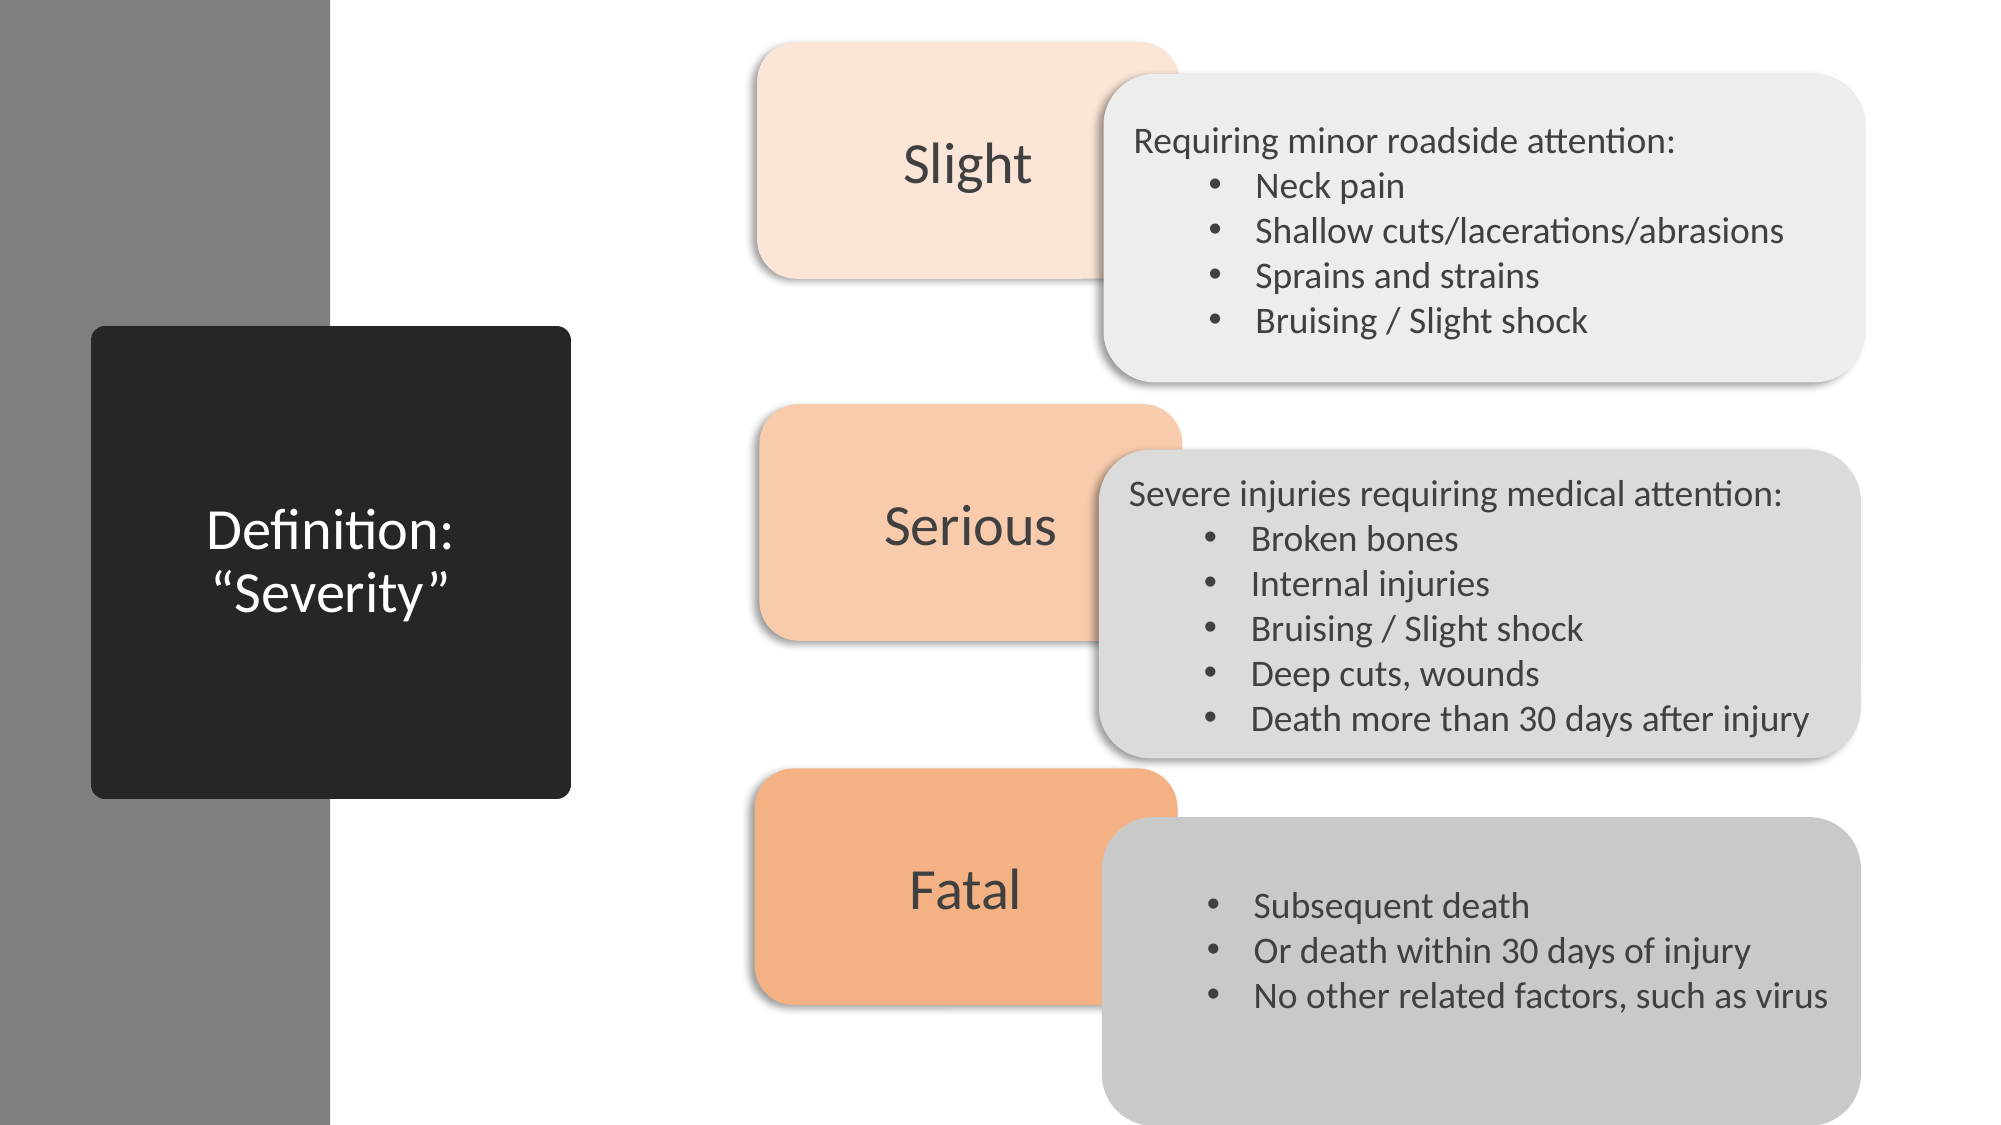

Slight
Requiring minor roadside attention:
Neck pain
Shallow cuts/lacerations/abrasions
Sprains and strains
Bruising / Slight shock
# Definition: “Severity”
Serious
Severe injuries requiring medical attention:
Broken bones
Internal injuries
Bruising / Slight shock
Deep cuts, wounds
Death more than 30 days after injury
Fatal
Subsequent death
Or death within 30 days of injury
No other related factors, such as virus

12